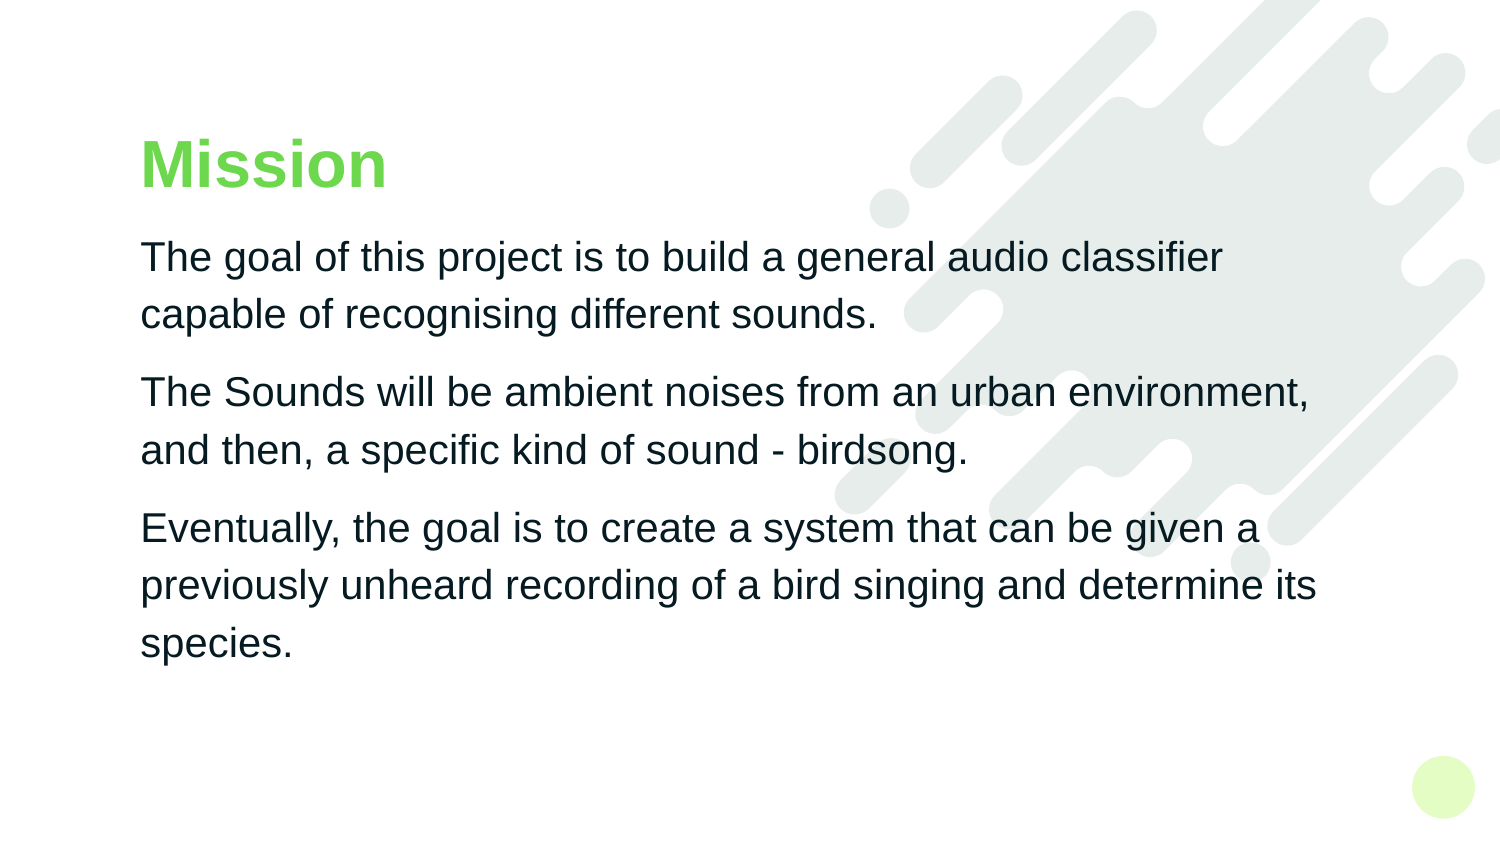

# Mission
The goal of this project is to build a general audio classifier capable of recognising different sounds.
The Sounds will be ambient noises from an urban environment, and then, a specific kind of sound - birdsong.
Eventually, the goal is to create a system that can be given a previously unheard recording of a bird singing and determine its species.